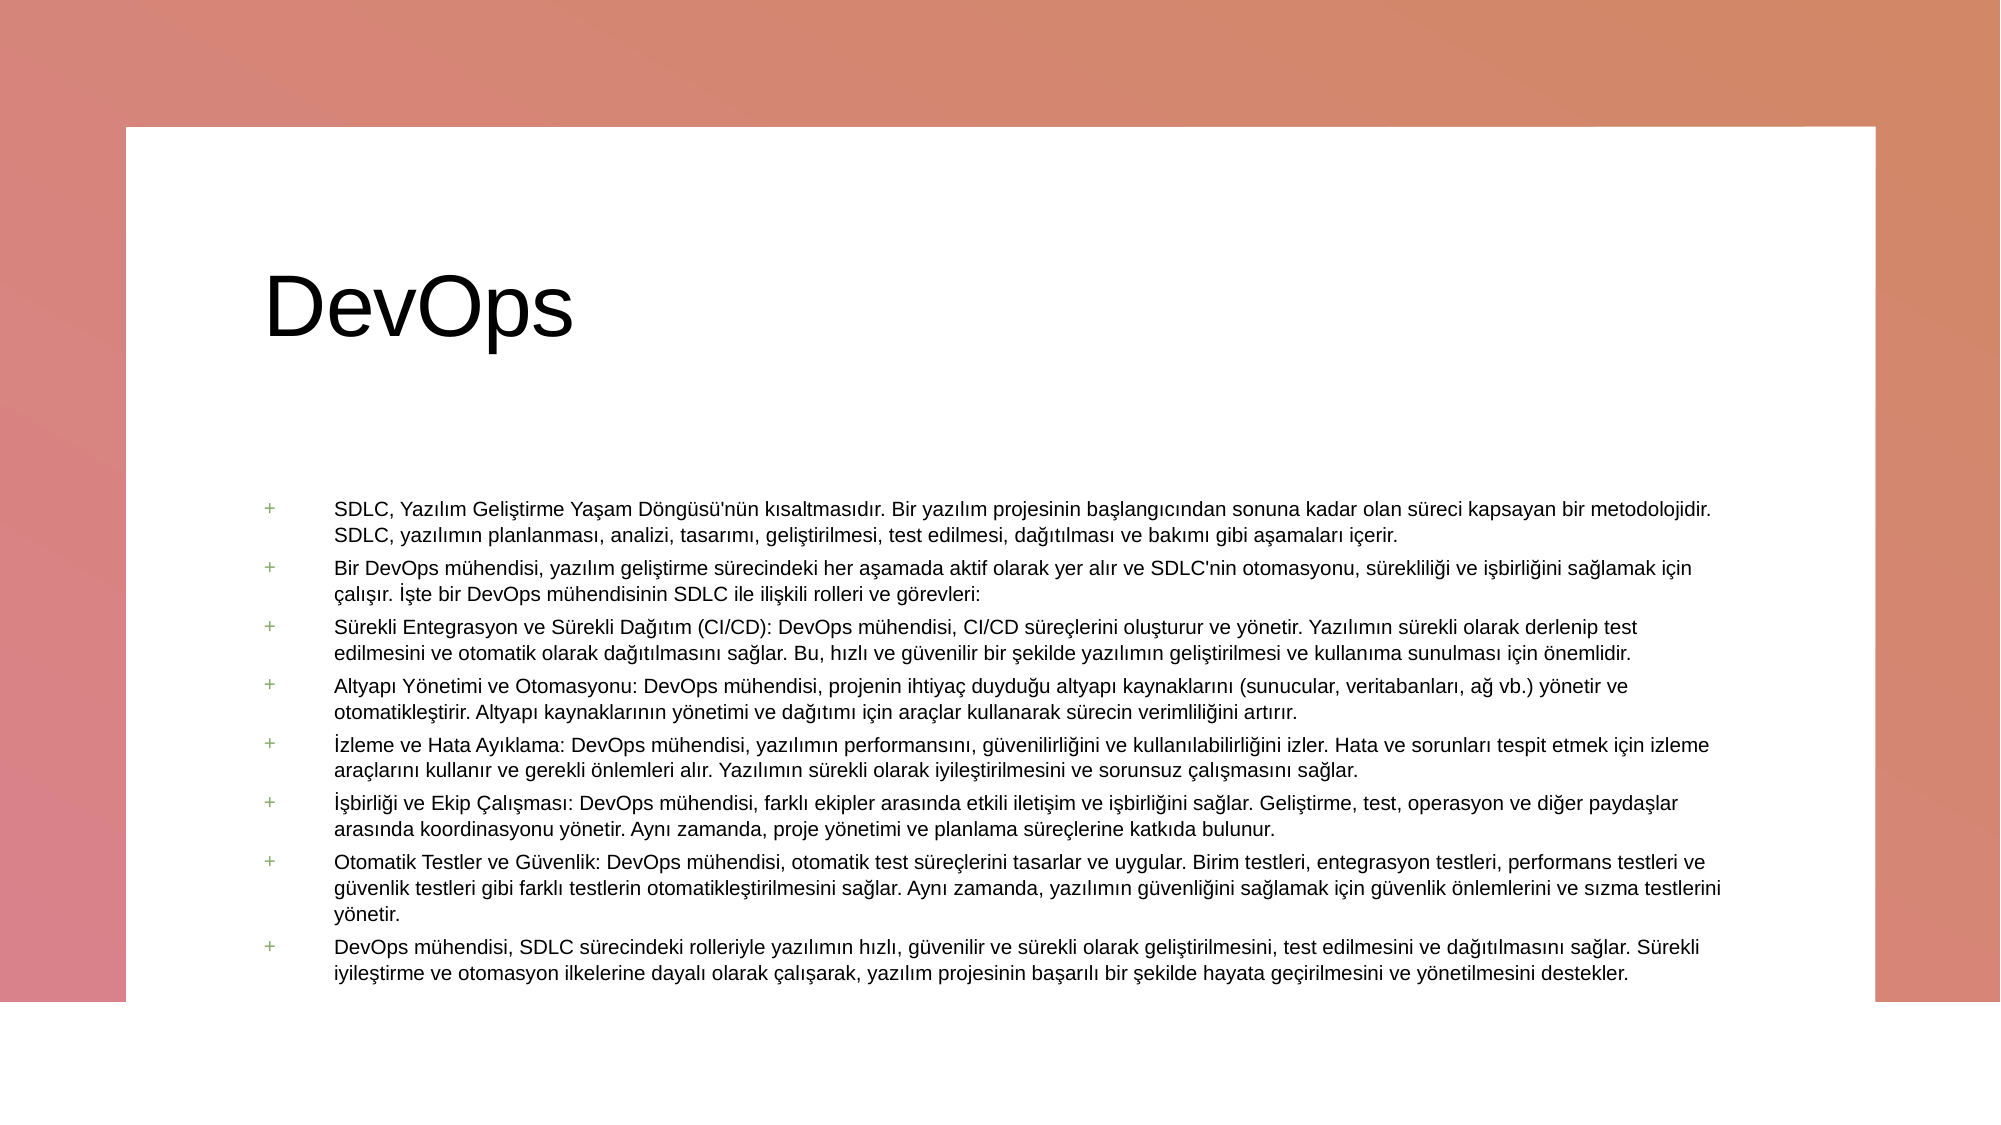

# DevOps
SDLC, Yazılım Geliştirme Yaşam Döngüsü'nün kısaltmasıdır. Bir yazılım projesinin başlangıcından sonuna kadar olan süreci kapsayan bir metodolojidir. SDLC, yazılımın planlanması, analizi, tasarımı, geliştirilmesi, test edilmesi, dağıtılması ve bakımı gibi aşamaları içerir.
Bir DevOps mühendisi, yazılım geliştirme sürecindeki her aşamada aktif olarak yer alır ve SDLC'nin otomasyonu, sürekliliği ve işbirliğini sağlamak için çalışır. İşte bir DevOps mühendisinin SDLC ile ilişkili rolleri ve görevleri:
Sürekli Entegrasyon ve Sürekli Dağıtım (CI/CD): DevOps mühendisi, CI/CD süreçlerini oluşturur ve yönetir. Yazılımın sürekli olarak derlenip test edilmesini ve otomatik olarak dağıtılmasını sağlar. Bu, hızlı ve güvenilir bir şekilde yazılımın geliştirilmesi ve kullanıma sunulması için önemlidir.
Altyapı Yönetimi ve Otomasyonu: DevOps mühendisi, projenin ihtiyaç duyduğu altyapı kaynaklarını (sunucular, veritabanları, ağ vb.) yönetir ve otomatikleştirir. Altyapı kaynaklarının yönetimi ve dağıtımı için araçlar kullanarak sürecin verimliliğini artırır.
İzleme ve Hata Ayıklama: DevOps mühendisi, yazılımın performansını, güvenilirliğini ve kullanılabilirliğini izler. Hata ve sorunları tespit etmek için izleme araçlarını kullanır ve gerekli önlemleri alır. Yazılımın sürekli olarak iyileştirilmesini ve sorunsuz çalışmasını sağlar.
İşbirliği ve Ekip Çalışması: DevOps mühendisi, farklı ekipler arasında etkili iletişim ve işbirliğini sağlar. Geliştirme, test, operasyon ve diğer paydaşlar arasında koordinasyonu yönetir. Aynı zamanda, proje yönetimi ve planlama süreçlerine katkıda bulunur.
Otomatik Testler ve Güvenlik: DevOps mühendisi, otomatik test süreçlerini tasarlar ve uygular. Birim testleri, entegrasyon testleri, performans testleri ve güvenlik testleri gibi farklı testlerin otomatikleştirilmesini sağlar. Aynı zamanda, yazılımın güvenliğini sağlamak için güvenlik önlemlerini ve sızma testlerini yönetir.
DevOps mühendisi, SDLC sürecindeki rolleriyle yazılımın hızlı, güvenilir ve sürekli olarak geliştirilmesini, test edilmesini ve dağıtılmasını sağlar. Sürekli iyileştirme ve otomasyon ilkelerine dayalı olarak çalışarak, yazılım projesinin başarılı bir şekilde hayata geçirilmesini ve yönetilmesini destekler.